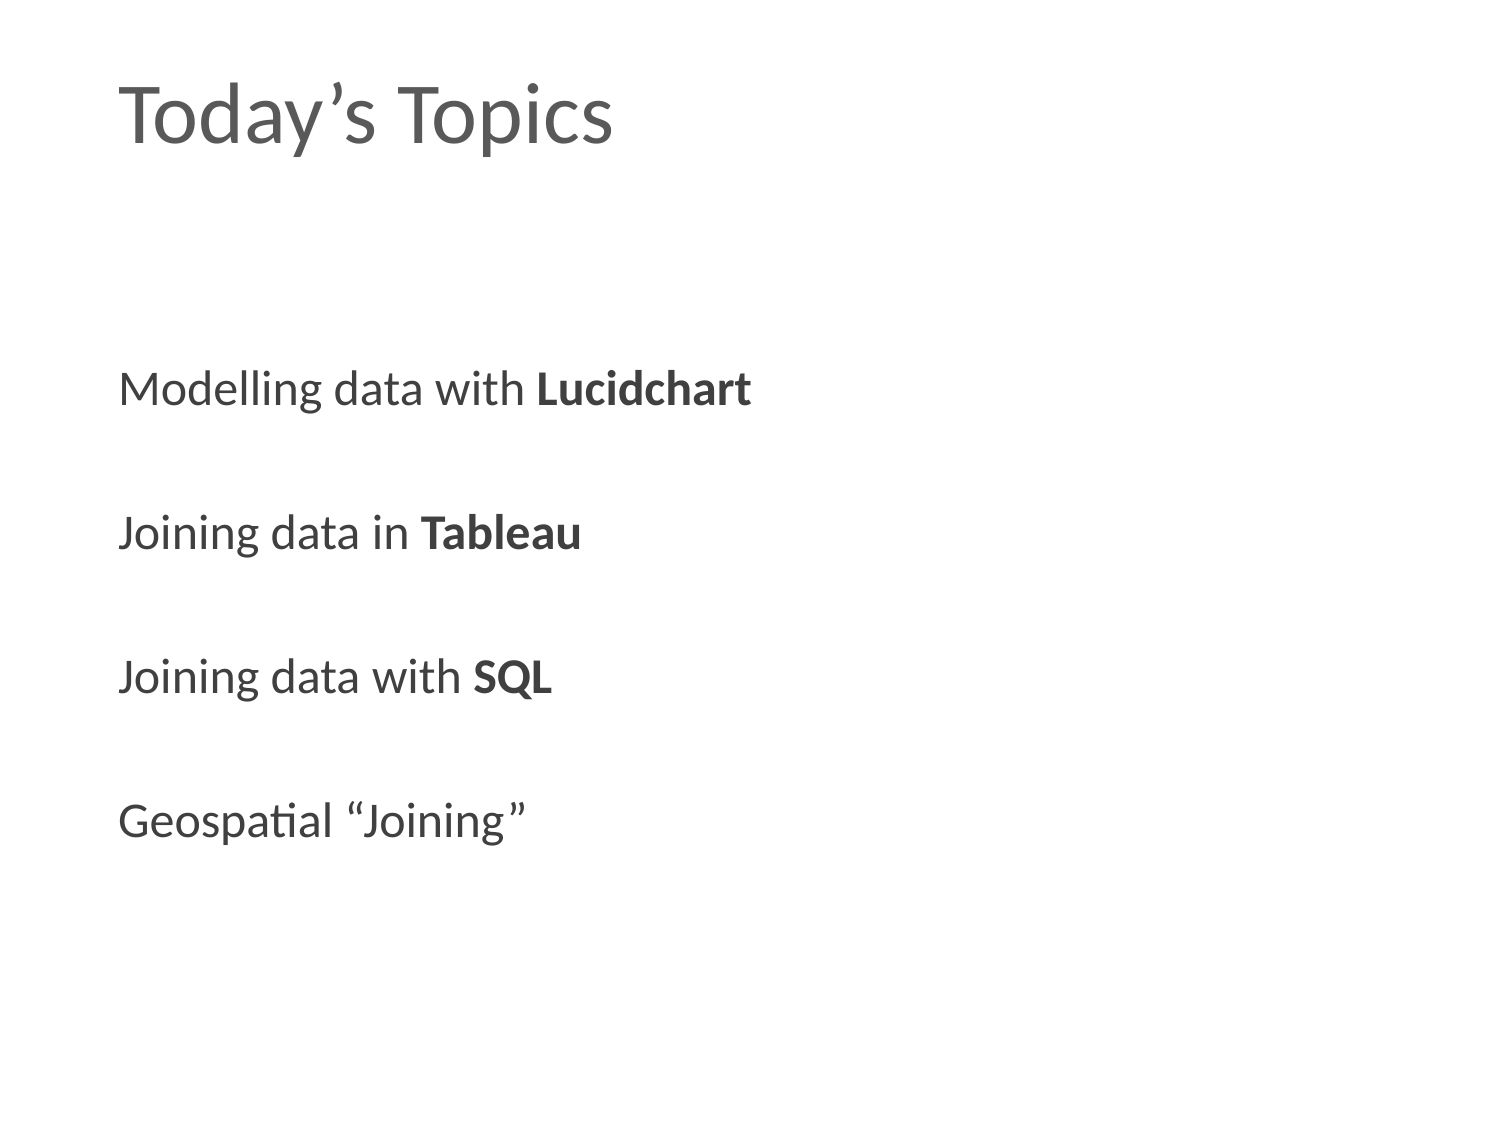

# Today’s Topics

Modelling data with Lucidchart

Joining data in Tableau

Joining data with SQL

Geospatial “Joining”